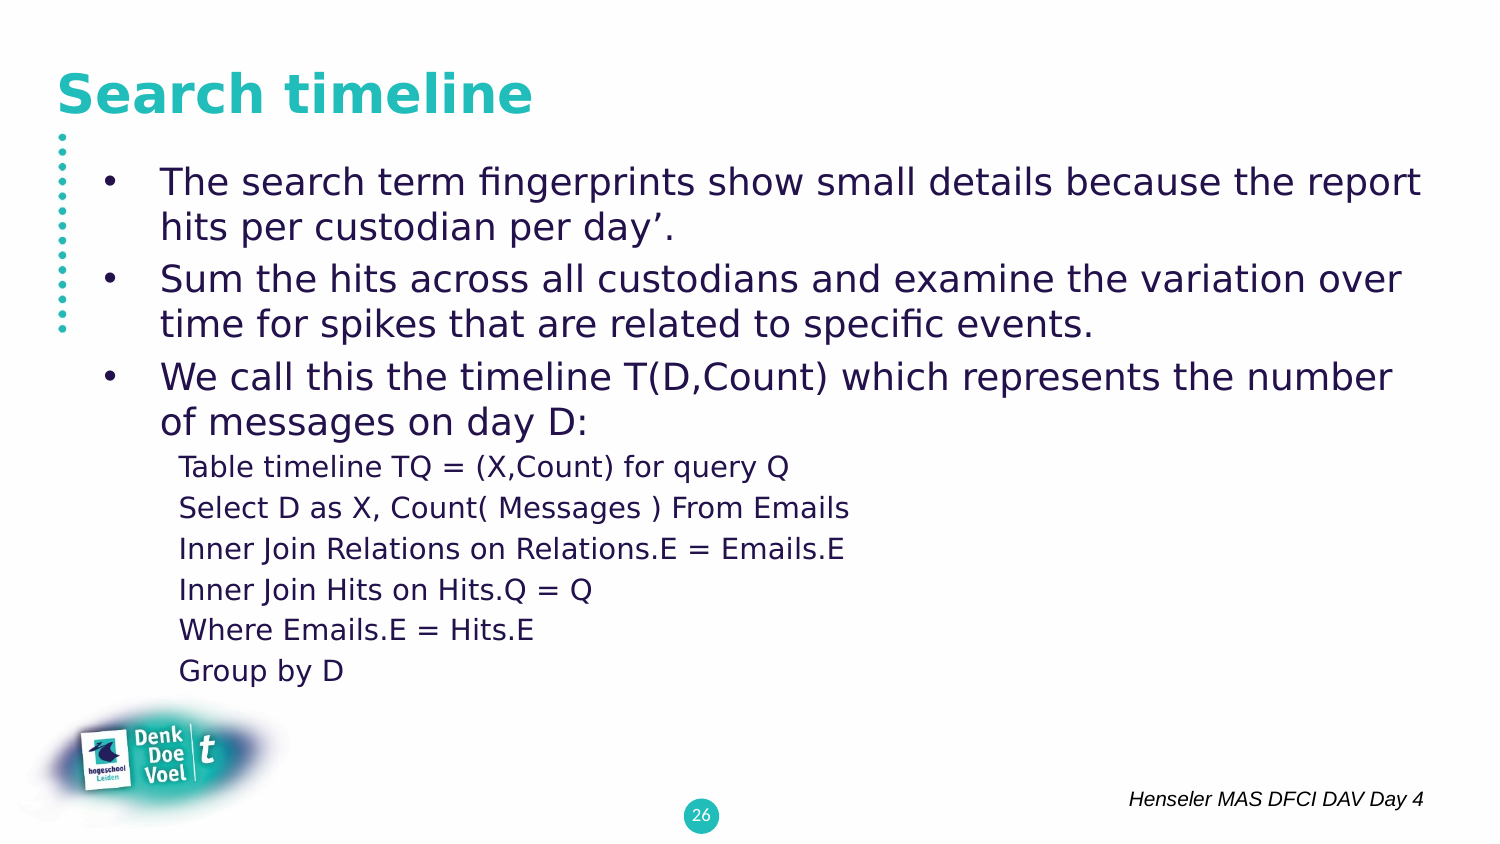

# Search timeline
The search term fingerprints show small details because the report hits per custodian per day’.
Sum the hits across all custodians and examine the variation over time for spikes that are related to specific events.
We call this the timeline T(D,Count) which represents the number of messages on day D:
Table timeline TQ = (X,Count) for query Q
Select D as X, Count( Messages ) From Emails
Inner Join Relations on Relations.E = Emails.E
Inner Join Hits on Hits.Q = Q
Where Emails.E = Hits.E
Group by D